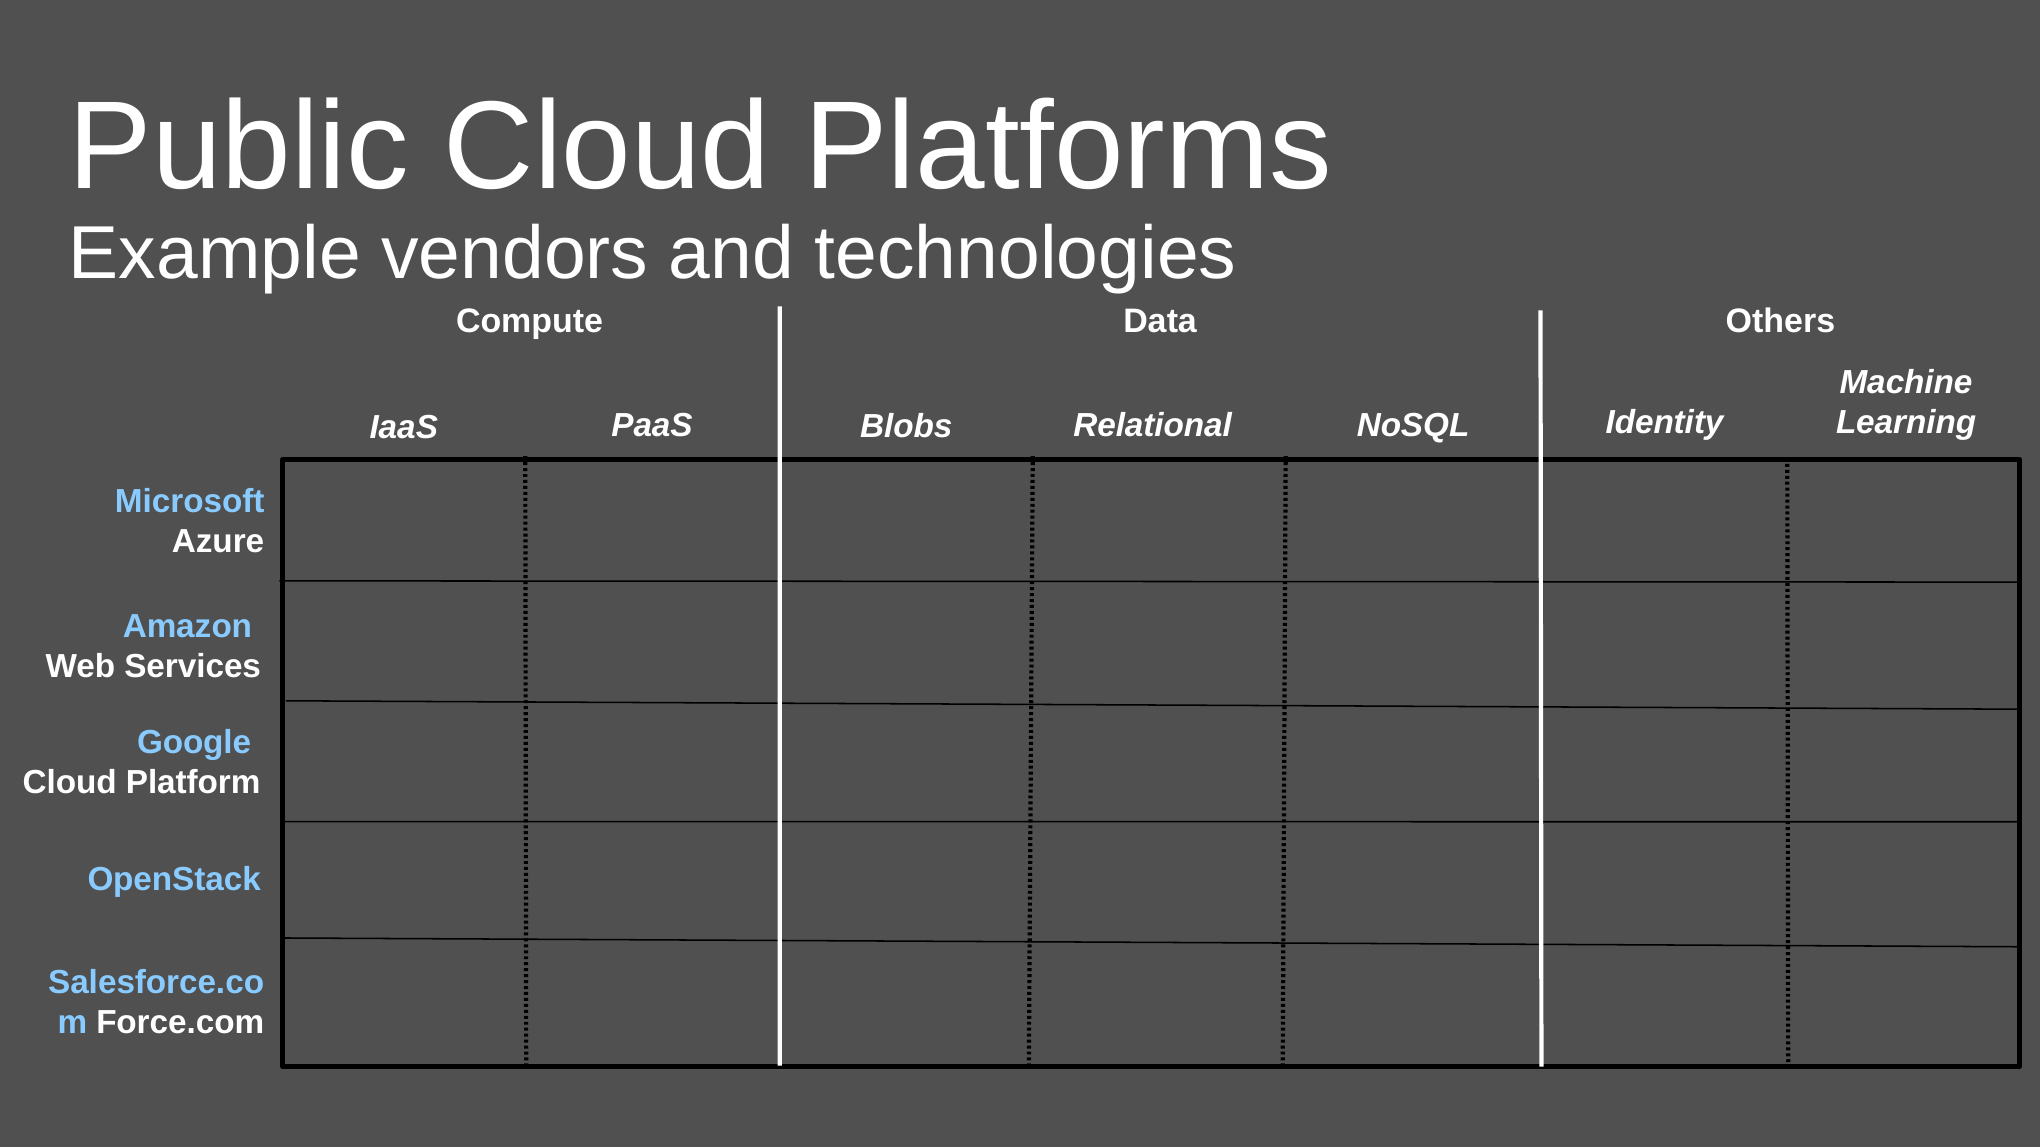

Public Cloud Platforms
Example vendors and technologies
Compute
Data
Others

Machine
Learning
Identity
PaaS
Relational
NoSQL
Blobs
IaaS

Microsoft
Azure

Amazon
Web Services

Google
Cloud Platform

OpenStack

Salesforce.com Force.com